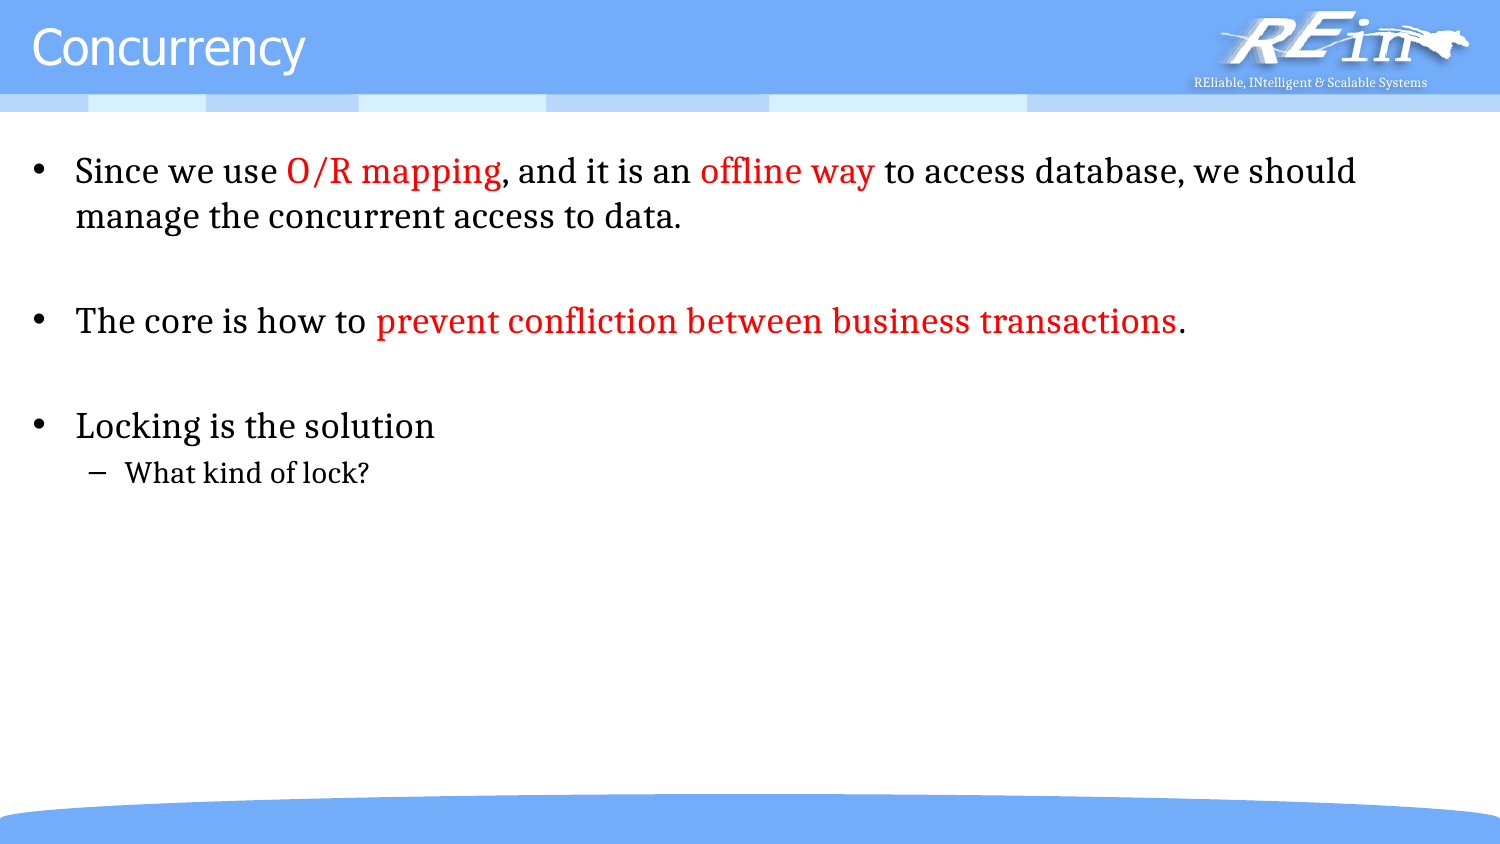

# Concurrency
Since we use O/R mapping, and it is an offline way to access database, we should manage the concurrent access to data.

The core is how to prevent confliction between business transactions.

Locking is the solution
What kind of lock?

39